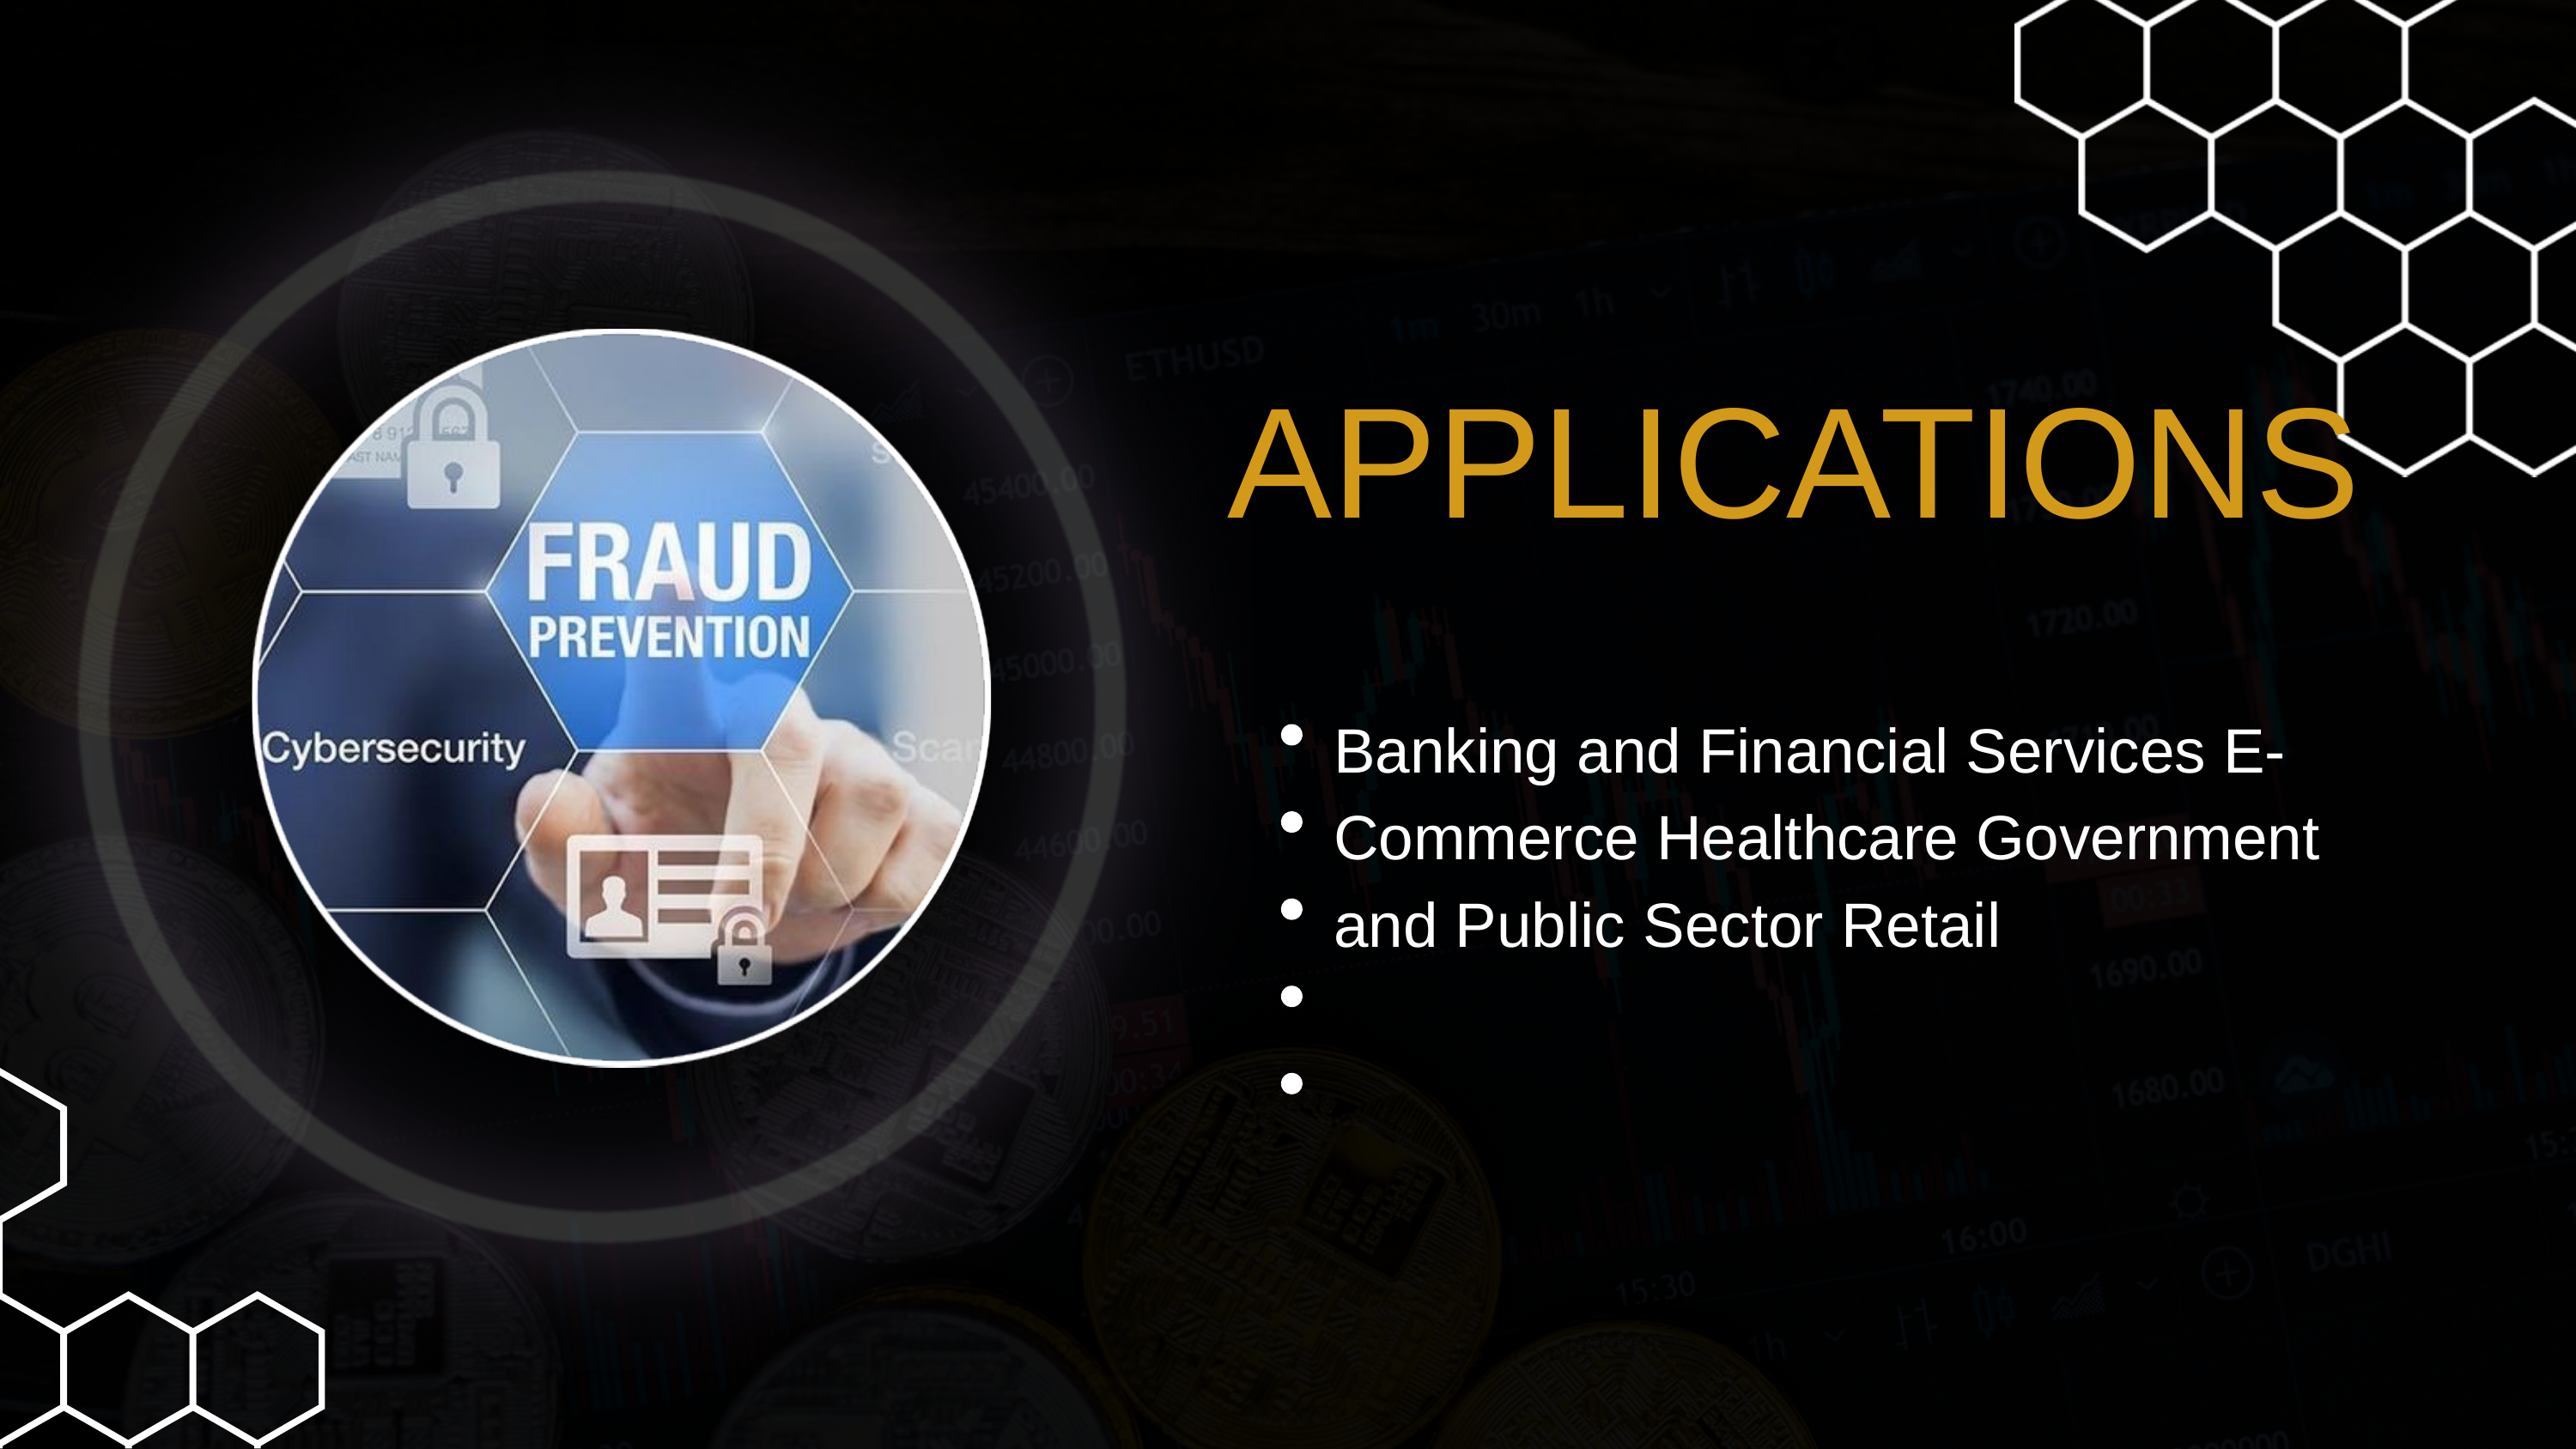

APPLICATIONS
Banking and Financial Services E-Commerce Healthcare Government and Public Sector Retail